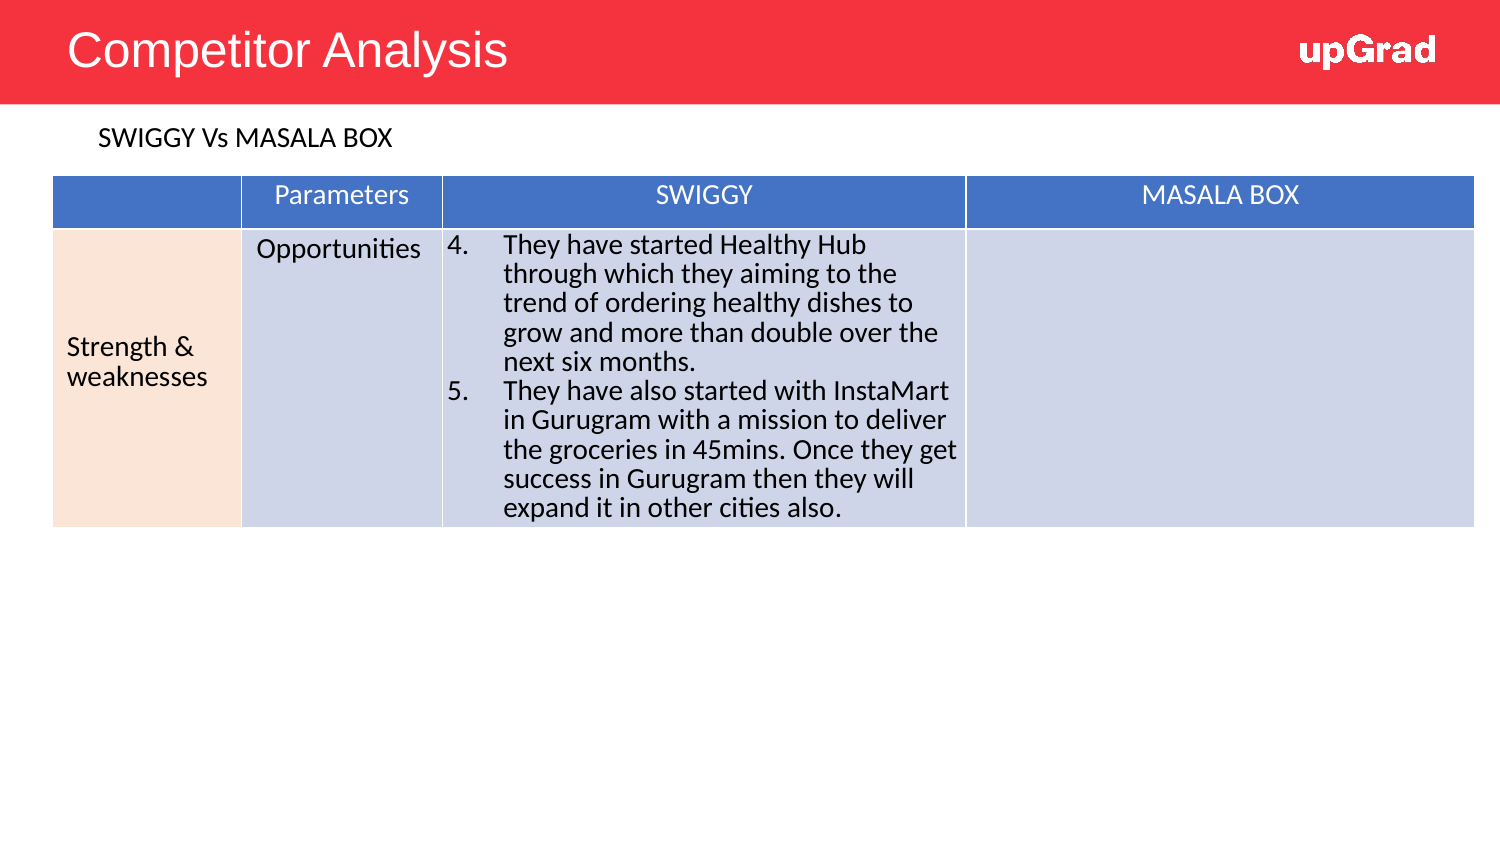

# Competitor Analysis
SWIGGY Vs MASALA BOX
|  | Parameters | SWIGGY | MASALA BOX |
| --- | --- | --- | --- |
| Strength & weaknesses | Opportunities | They have started Healthy Hub through which they aiming to the trend of ordering healthy dishes to grow and more than double over the next six months. They have also started with InstaMart in Gurugram with a mission to deliver the groceries in 45mins. Once they get success in Gurugram then they will expand it in other cities also. |  |